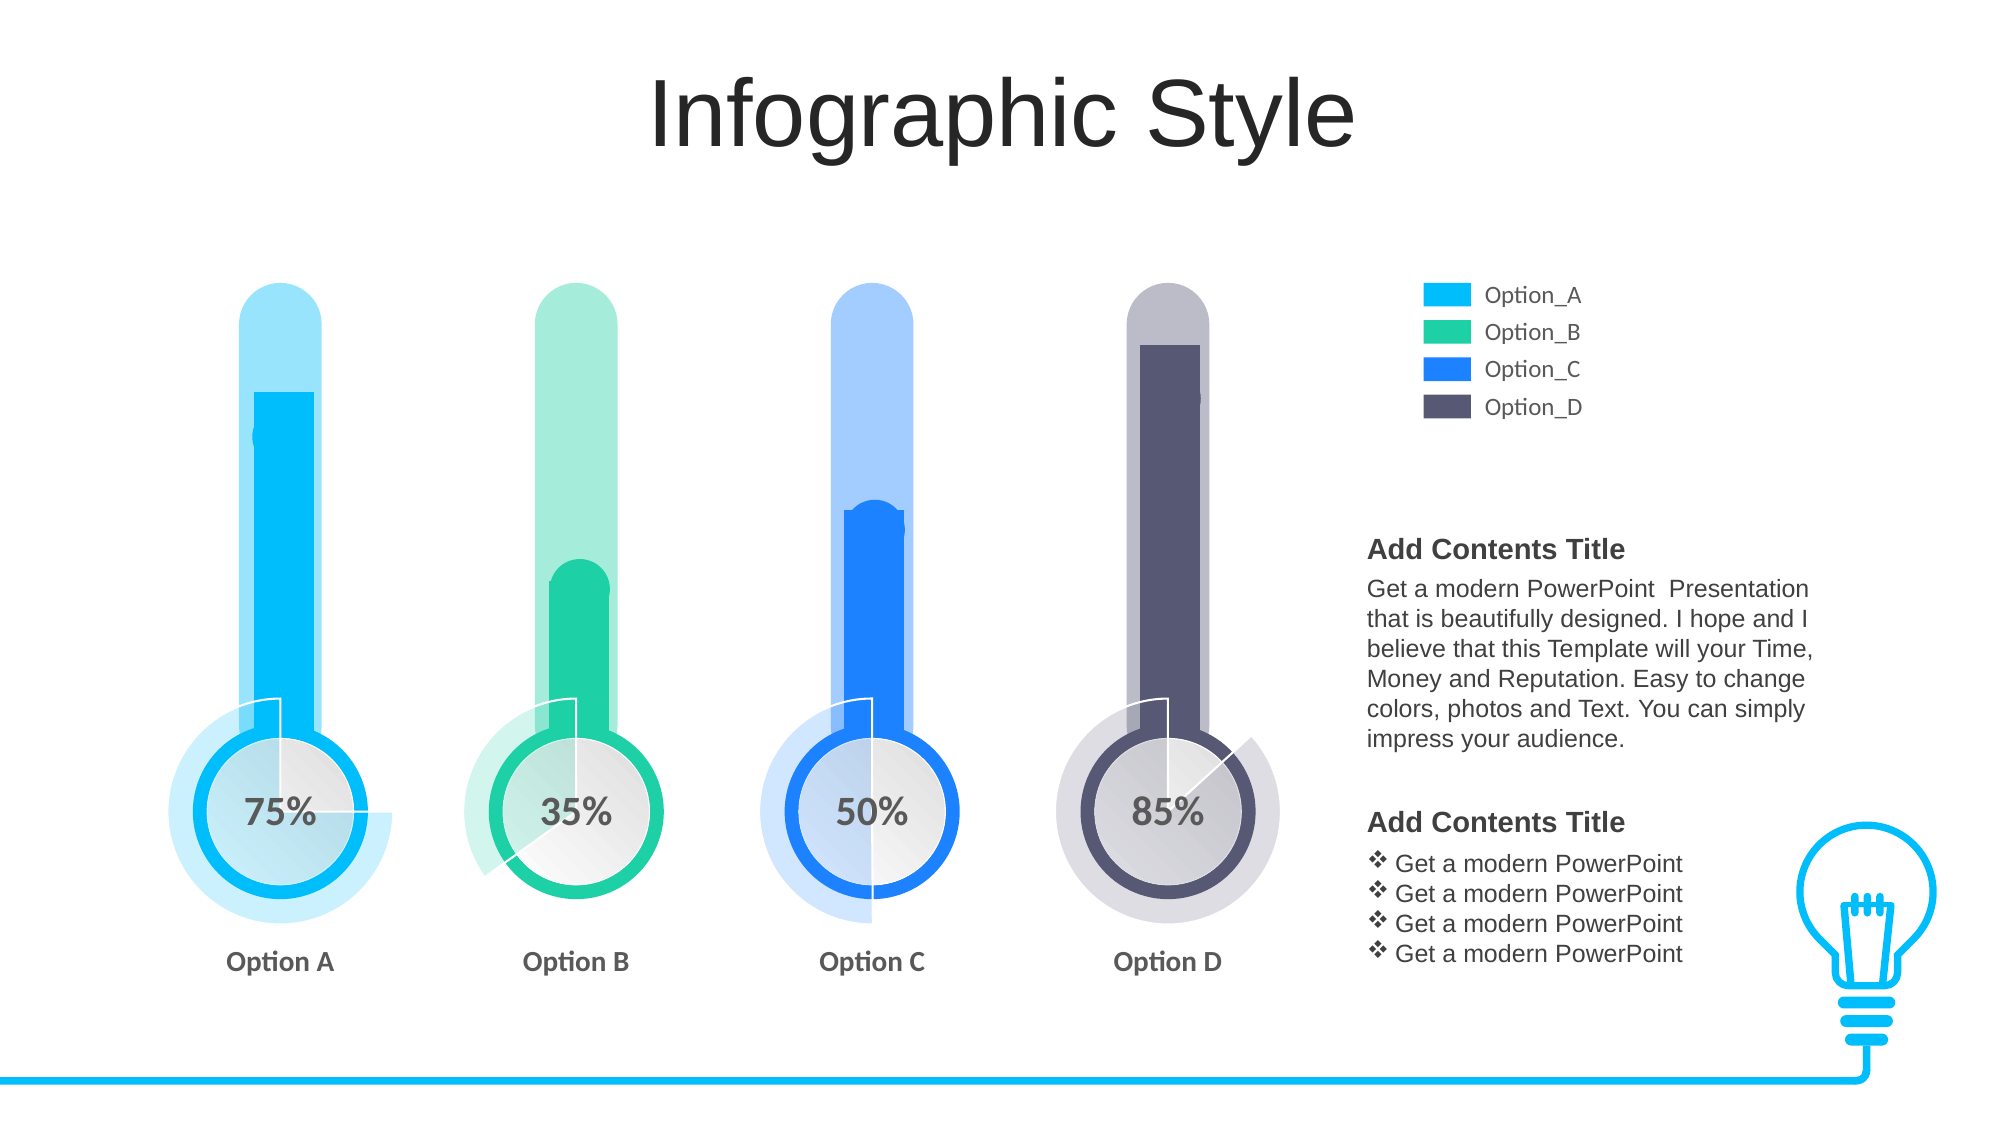

Infographic Style
Option_A

Option_B

Option_C

Option_D

### Chart

| Category | Series 1 |
|---|---|
| Category 1 | 75.0 |
| Category 2 | 35.0 |
| Category 3 | 50.0 |
| Category 4 | 85.0 |

Add Contents Title
Get a modern PowerPoint  Presentation that is beautifully designed. I hope and I believe that this Template will your Time, Money and Reputation. Easy to change colors, photos and Text. You can simply impress your audience.
Add Contents Title
Get a modern PowerPoint
Get a modern PowerPoint
Get a modern PowerPoint
Get a modern PowerPoint

75%

35%

50%

85%
Option A
Option B
Option C
Option D